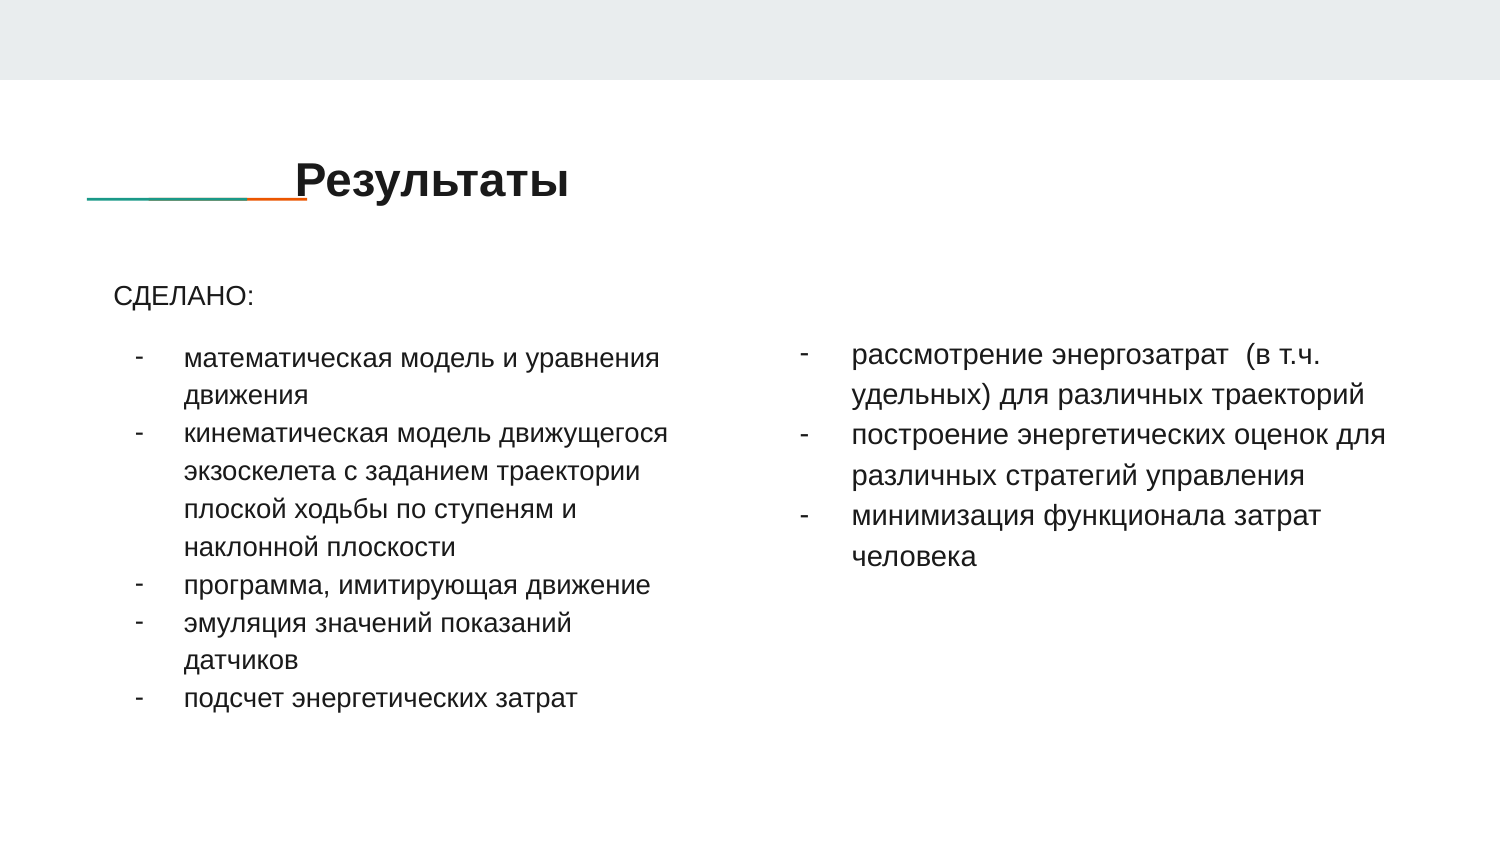

# Результаты

СДЕЛАНО:
математическая модель и уравнения движения
кинематическая модель движущегося экзоскелета с заданием траектории плоской ходьбы по ступеням и наклонной плоскости
программа, имитирующая движение
эмуляция значений показаний датчиков
подсчет энергетических затрат

рассмотрение энергозатрат  (в т.ч. удельных) для различных траекторий
построение энергетических оценок для различных стратегий управления
минимизация функционала затрат человека